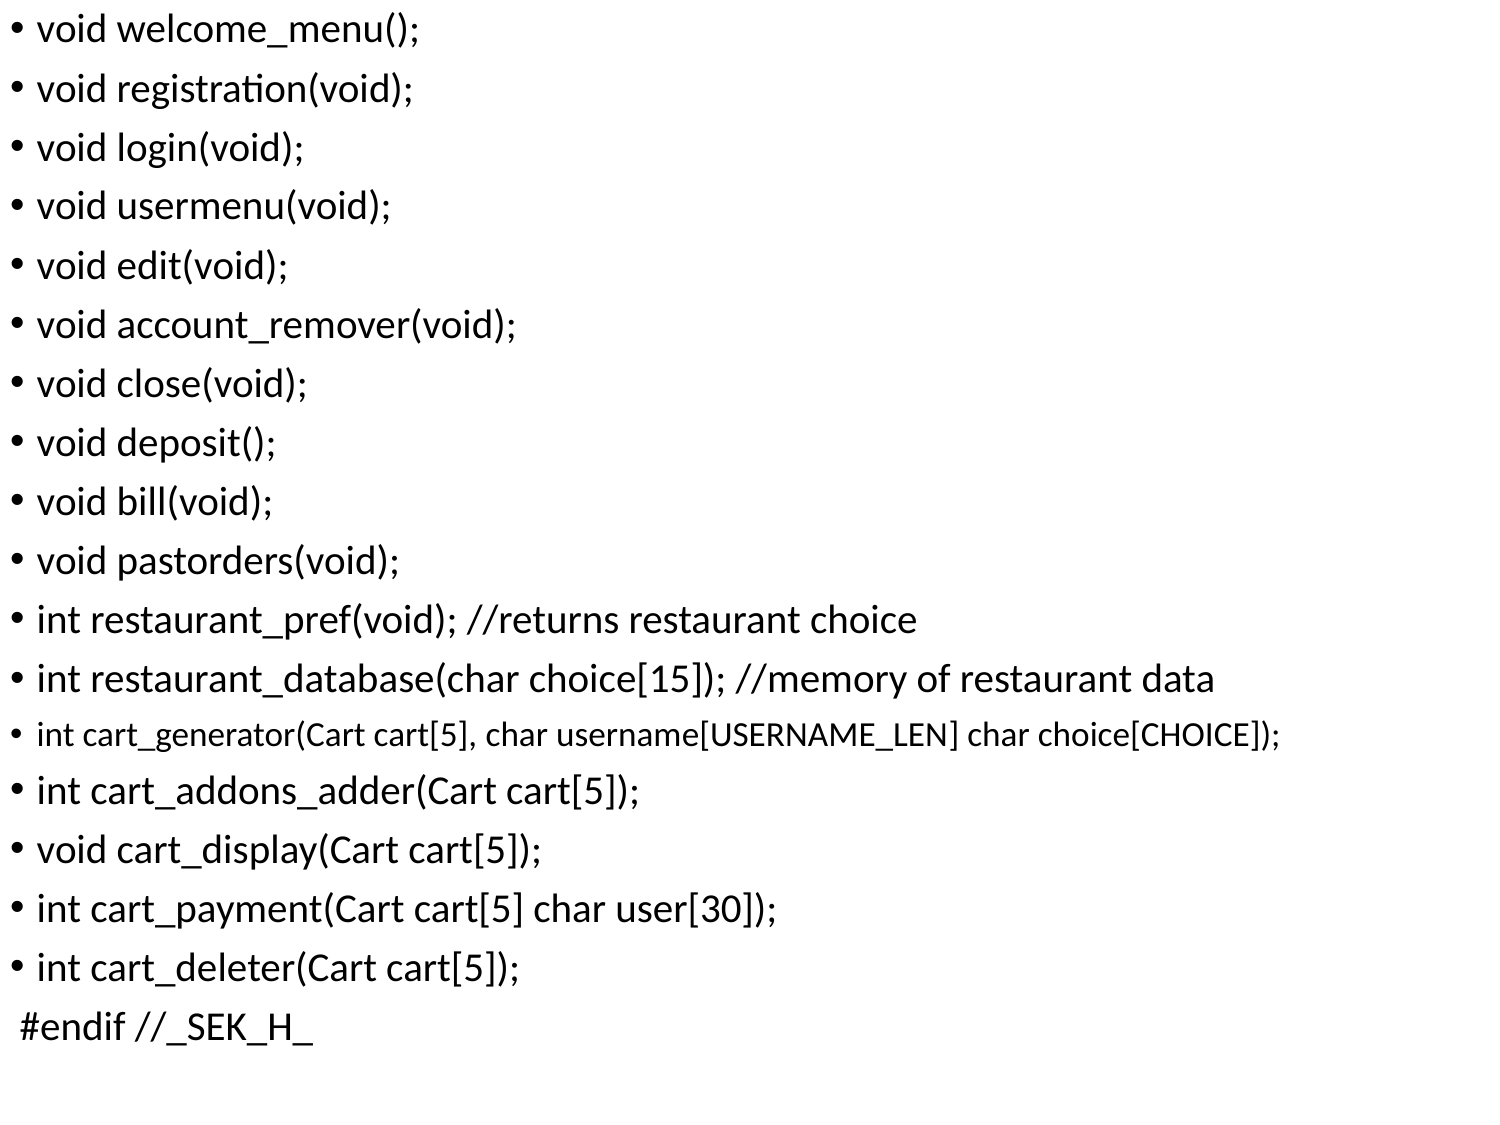

void welcome_menu();
void registration(void);
void login(void);
void usermenu(void);
void edit(void);
void account_remover(void);
void close(void);
void deposit();
void bill(void);
void pastorders(void);
int restaurant_pref(void); //returns restaurant choice
int restaurant_database(char choice[15]); //memory of restaurant data
int cart_generator(Cart cart[5], char username[USERNAME_LEN] char choice[CHOICE]);
int cart_addons_adder(Cart cart[5]);
void cart_display(Cart cart[5]);
int cart_payment(Cart cart[5] char user[30]);
int cart_deleter(Cart cart[5]);
 #endif //_SEK_H_